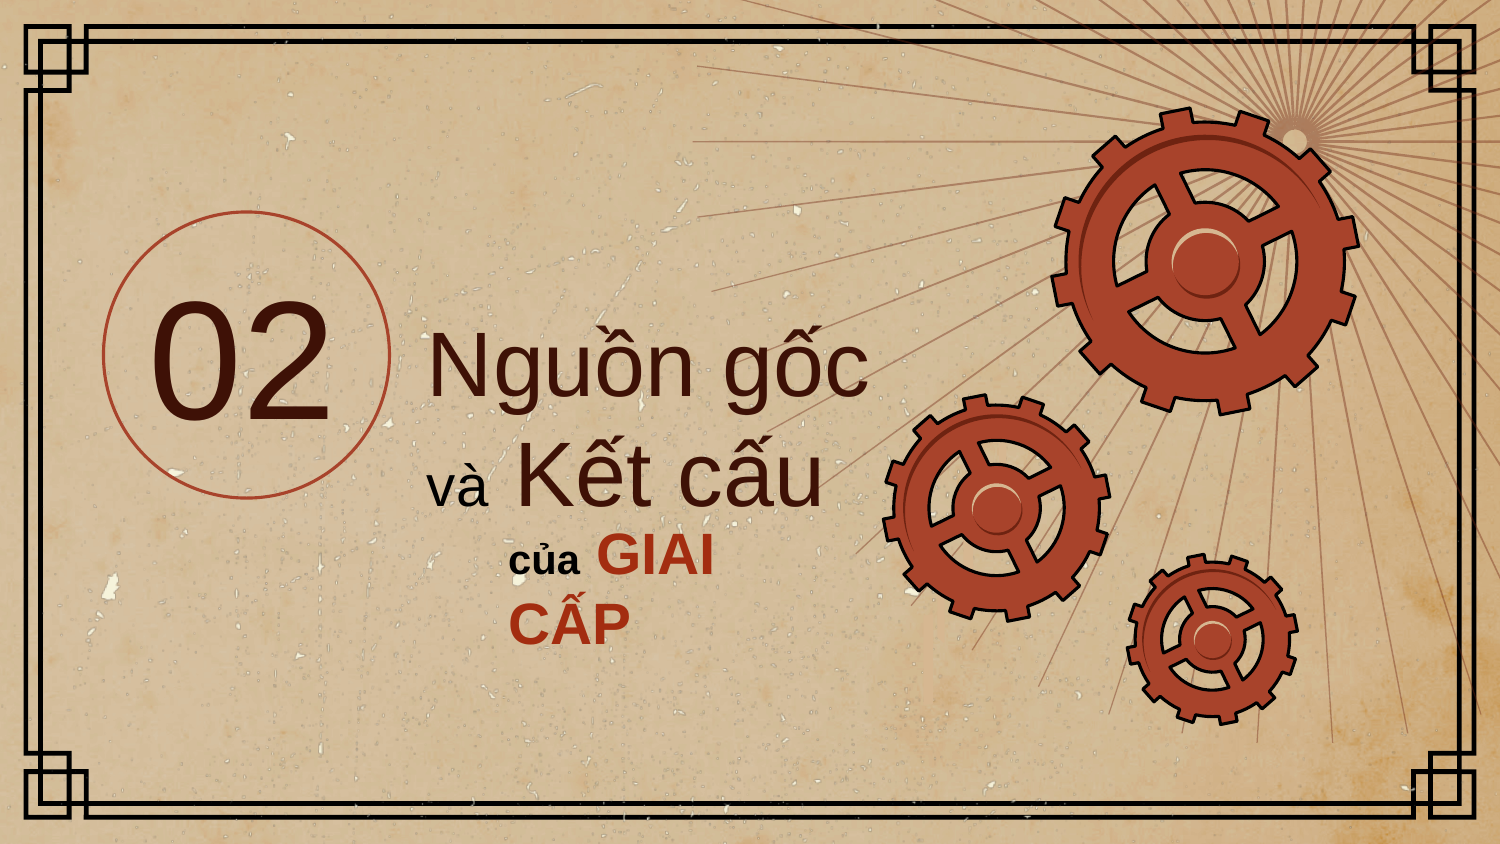

02
# Nguồn gốc và Kết cấu

của GIAI CẤP